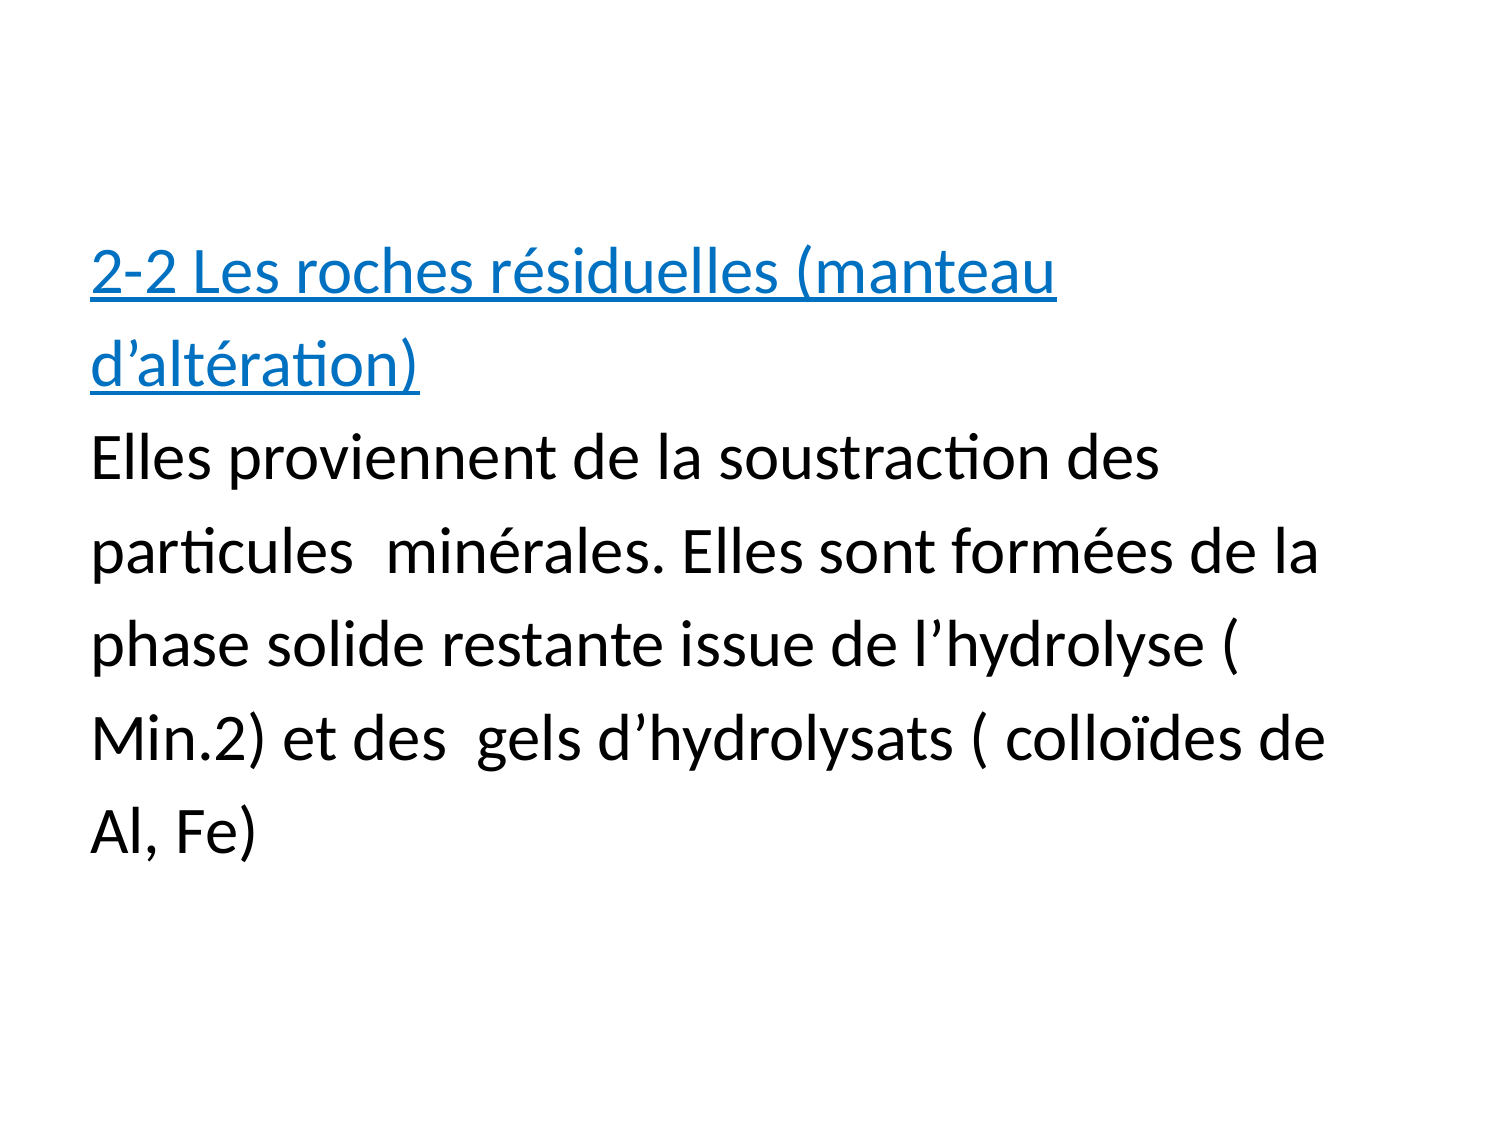

2-2 Les roches résiduelles (manteau
d’altération)
Elles proviennent de la soustraction des
particules  minérales. Elles sont formées de la
phase solide restante issue de l’hydrolyse (
Min.2) et des  gels d’hydrolysats ( colloïdes de
Al, Fe)